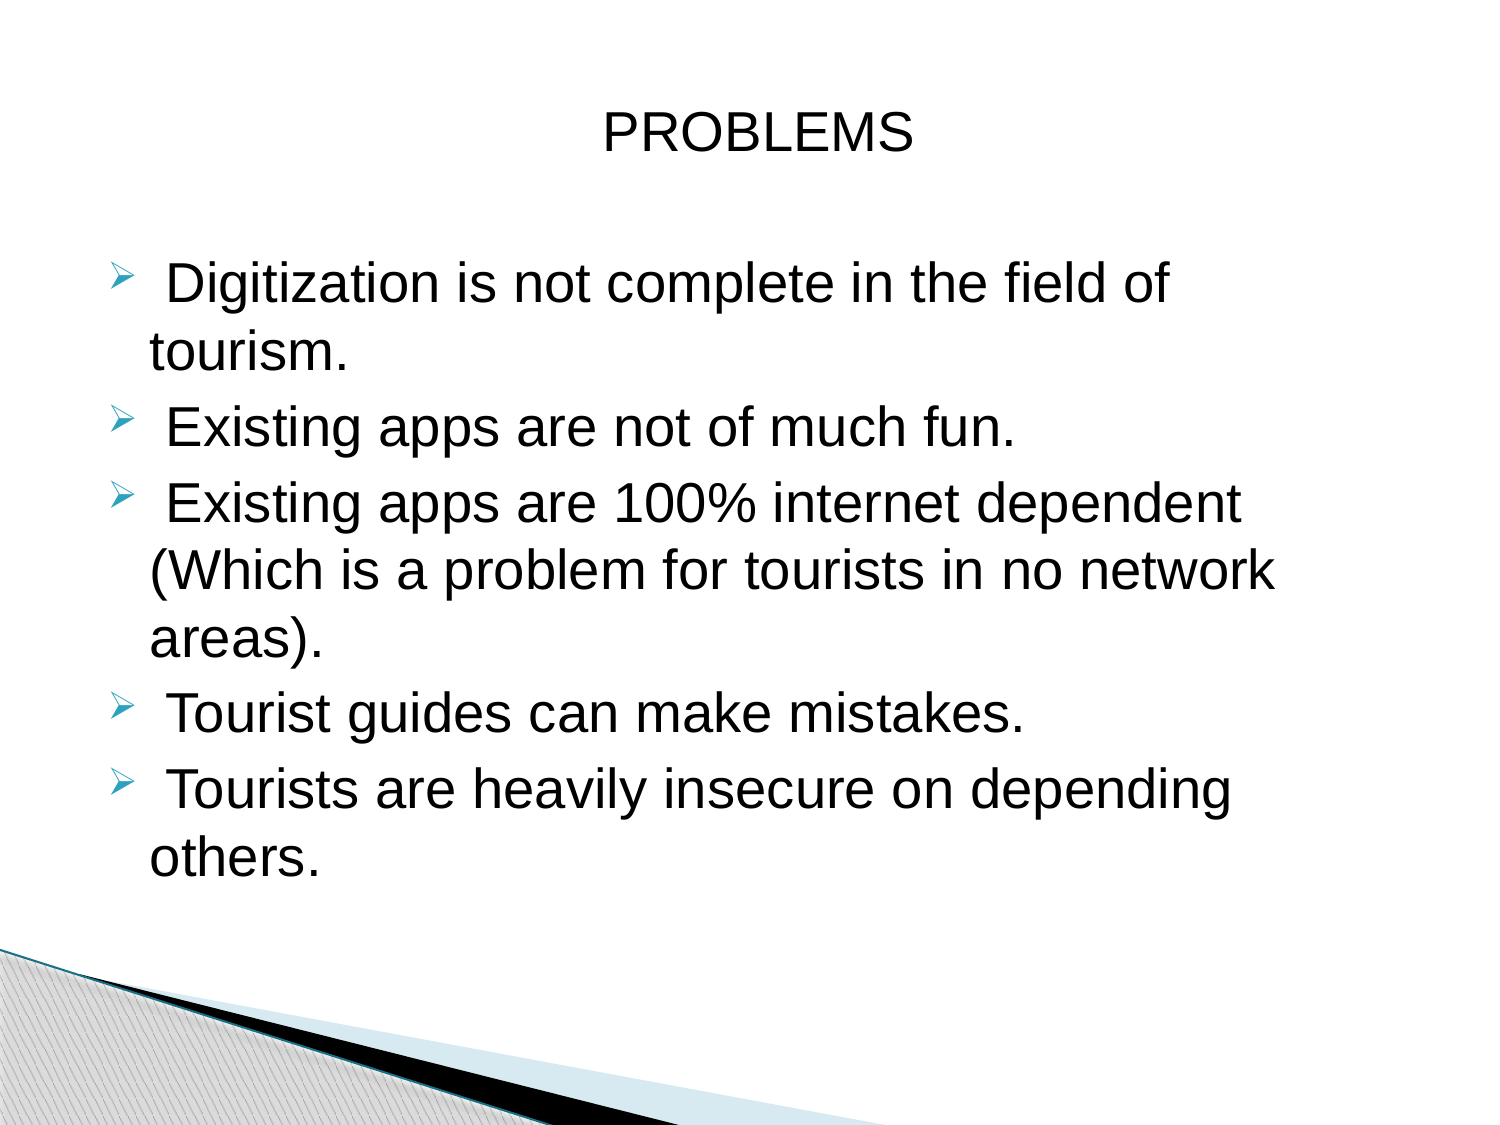

PROBLEMS

 Digitization is not complete in the field of    tourism.
 Existing apps are not of much fun.
 Existing apps are 100% internet dependent (Which is a problem for tourists in no network areas).
 Tourist guides can make mistakes.
 Tourists are heavily insecure on depending others.